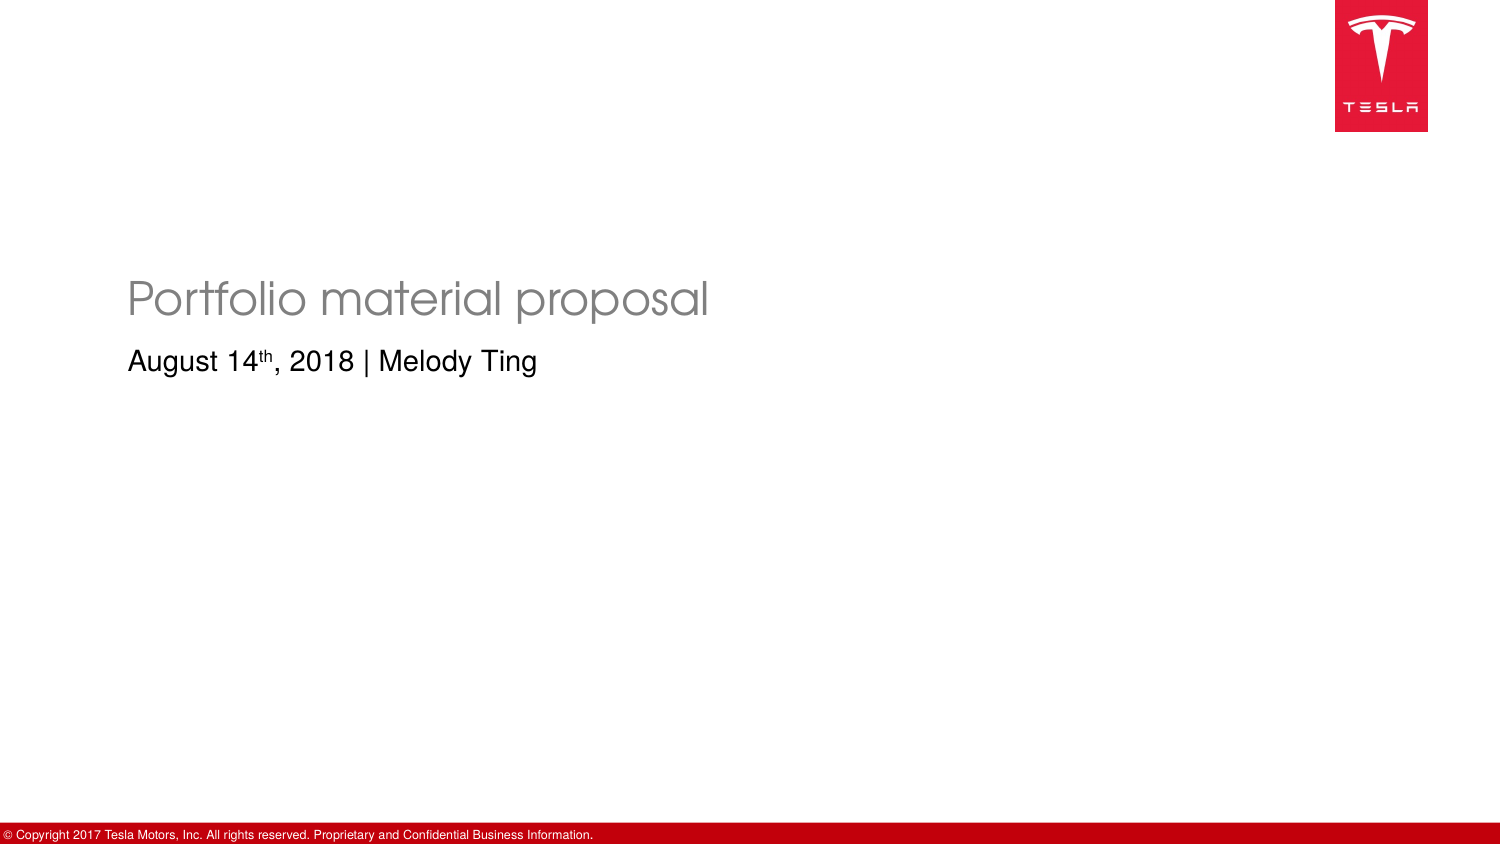

# Portfolio material proposal
August 14th, 2018 | Melody Ting